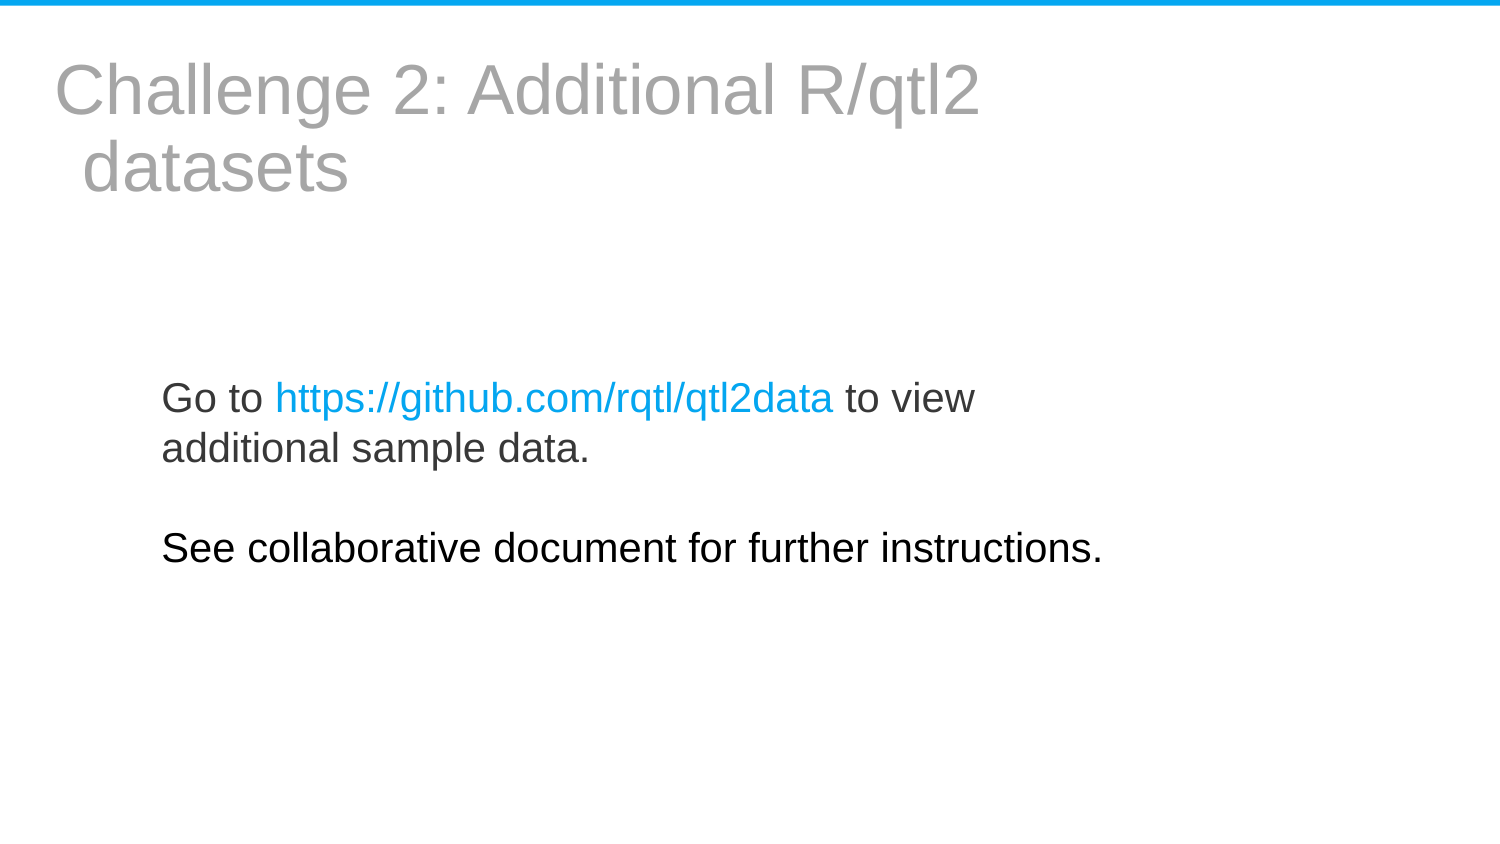

Challenge 2: Additional R/qtl2 datasets
Go to https://github.com/rqtl/qtl2data to view additional sample data.
See collaborative document for further instructions.